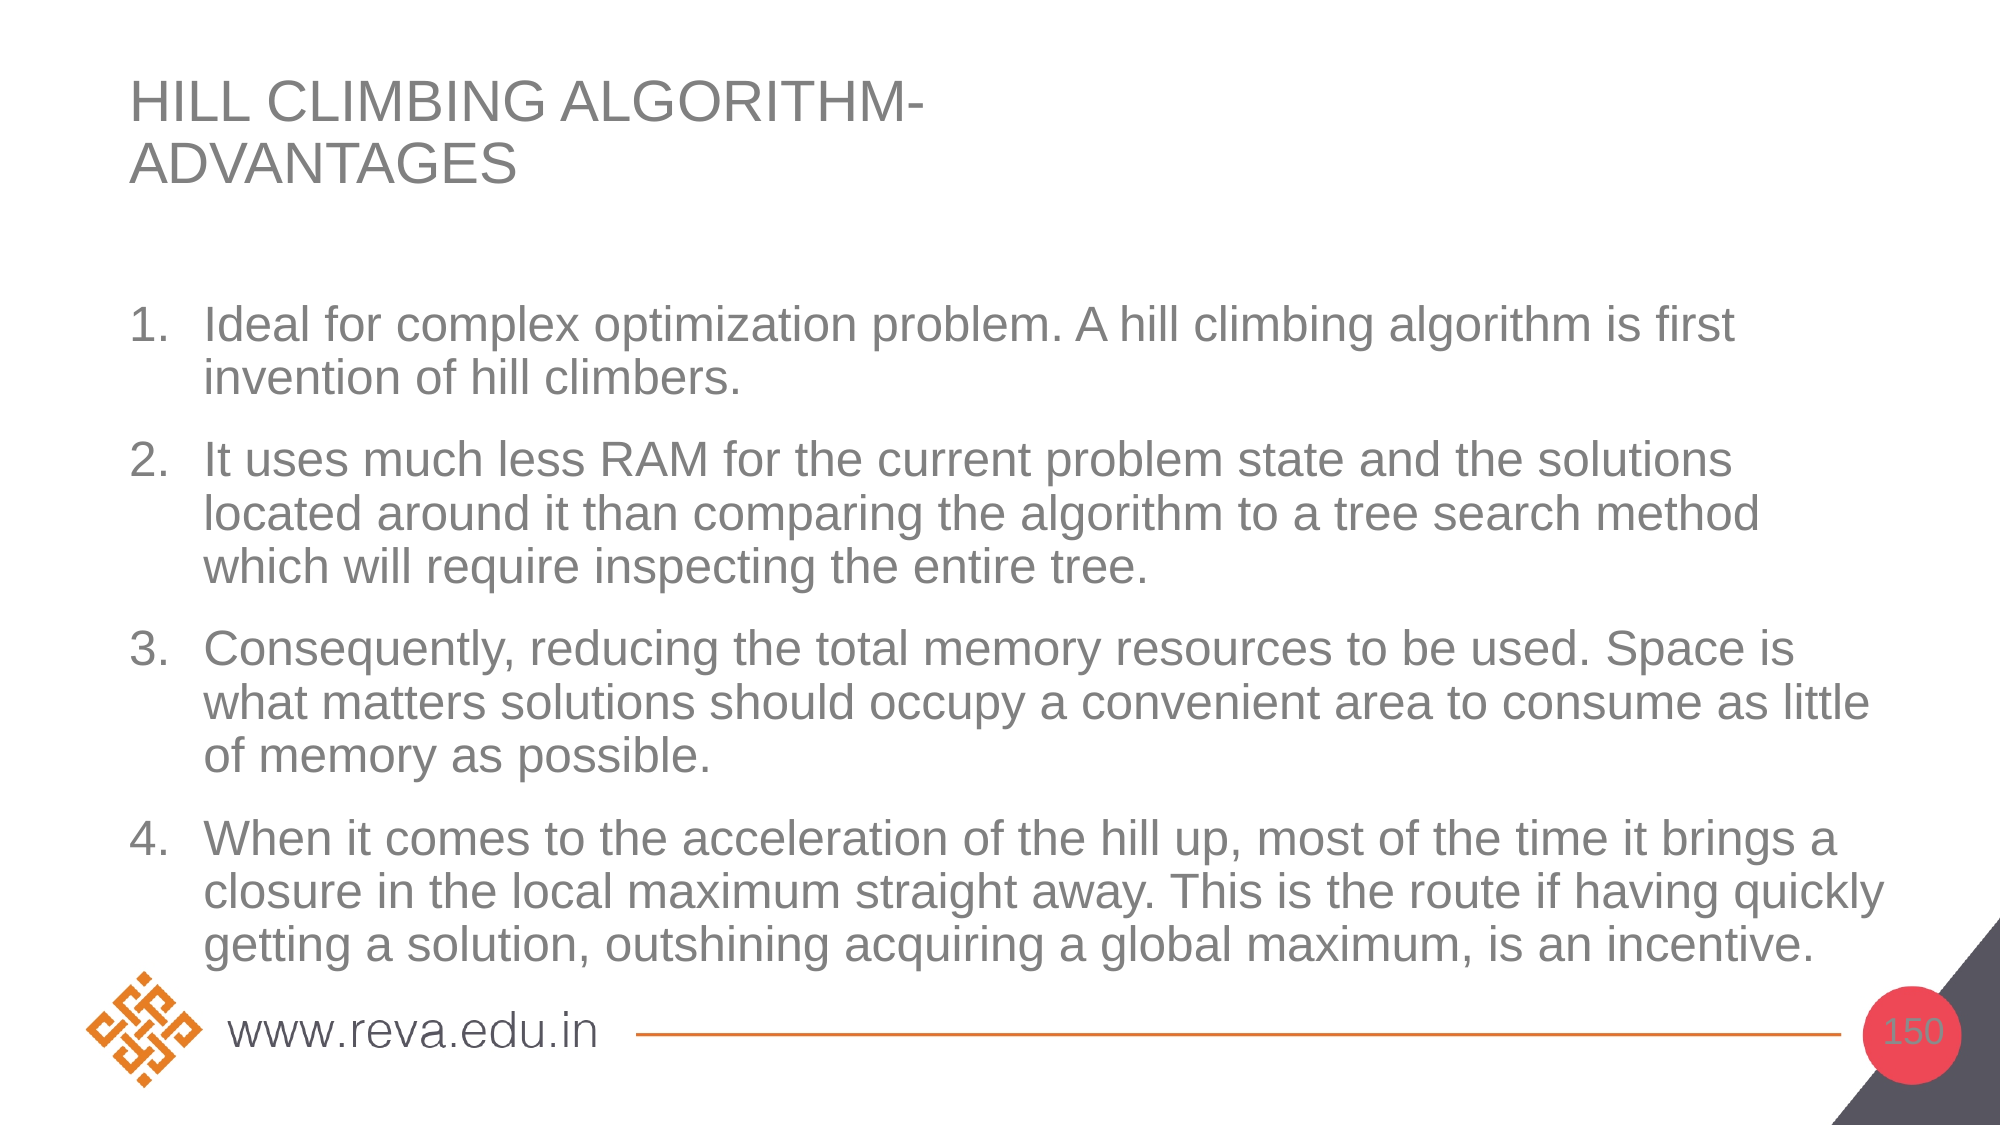

# Hill Climbing Algorithm- Advantages
Ideal for complex optimization problem. A hill climbing algorithm is first invention of hill climbers.
It uses much less RAM for the current problem state and the solutions located around it than comparing the algorithm to a tree search method which will require inspecting the entire tree.
Consequently, reducing the total memory resources to be used. Space is what matters solutions should occupy a convenient area to consume as little of memory as possible.
When it comes to the acceleration of the hill up, most of the time it brings a closure in the local maximum straight away. This is the route if having quickly getting a solution, outshining acquiring a global maximum, is an incentive.
150